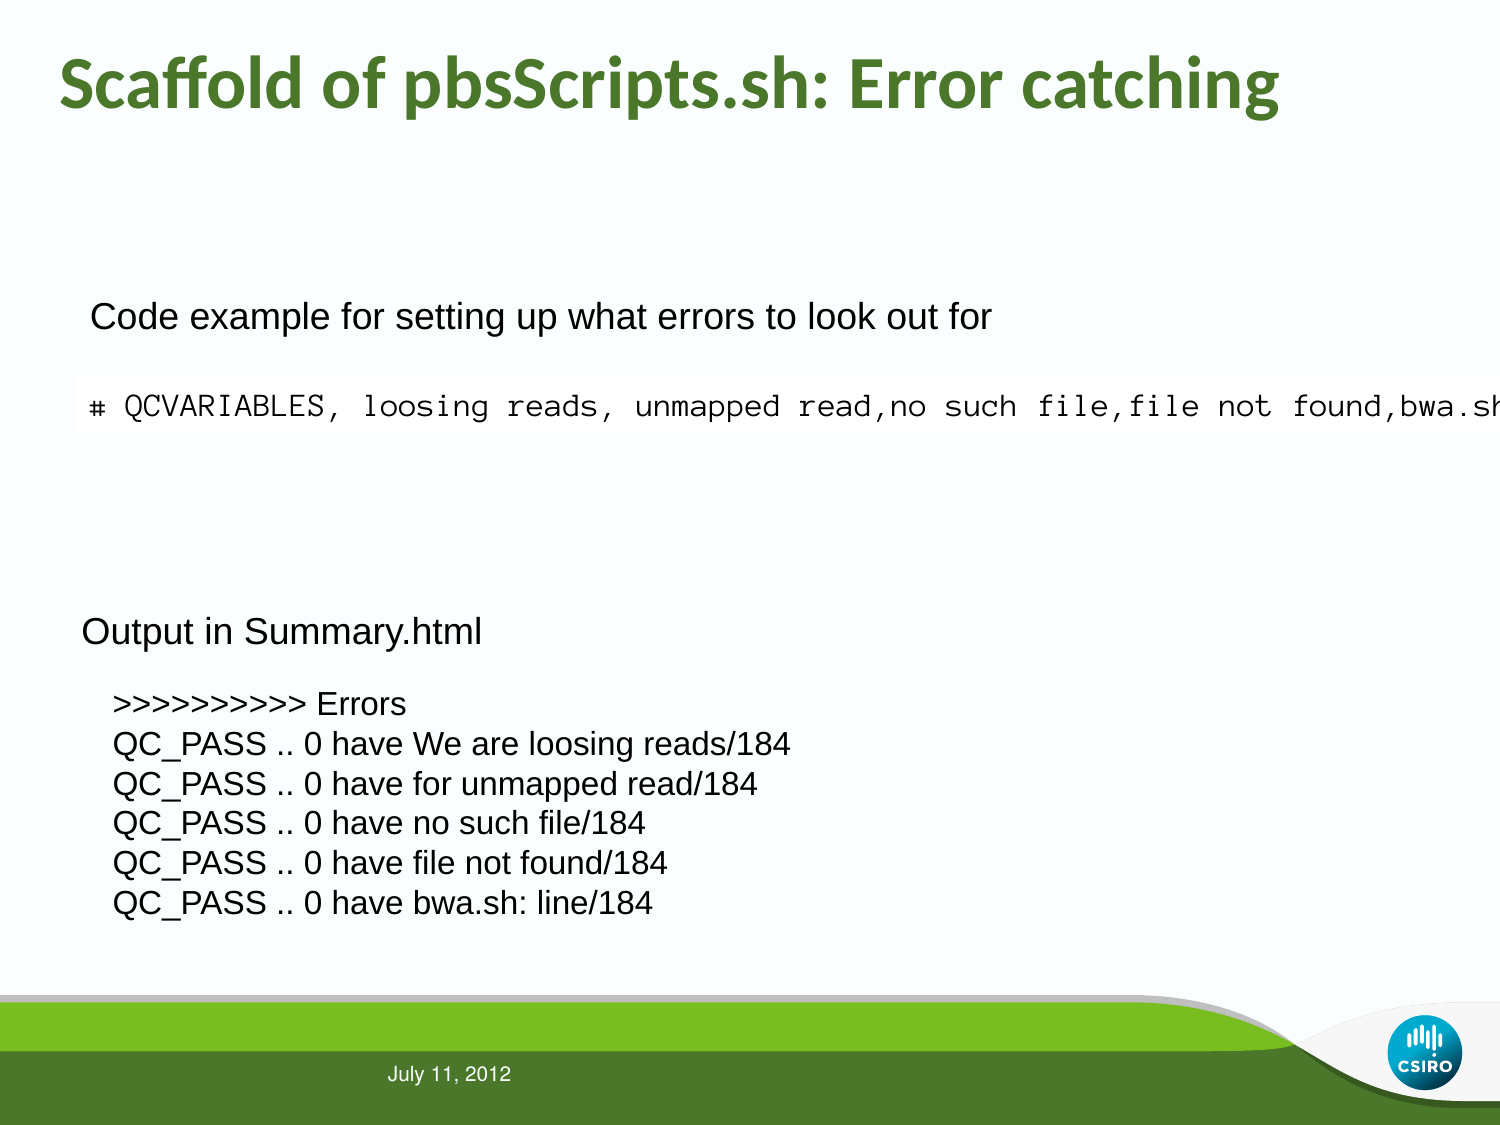

# Scaffold of pbsScripts.sh: Error catching
Code example for setting up what errors to look out for
# QCVARIABLES, loosing reads, unmapped read,no such file,file not found,bwa.sh: line
Output in Summary.html
>>>>>>>>>> Errors
QC_PASS .. 0 have We are loosing reads/184
QC_PASS .. 0 have for unmapped read/184
QC_PASS .. 0 have no such file/184
QC_PASS .. 0 have file not found/184
QC_PASS .. 0 have bwa.sh: line/184
July 11, 2012